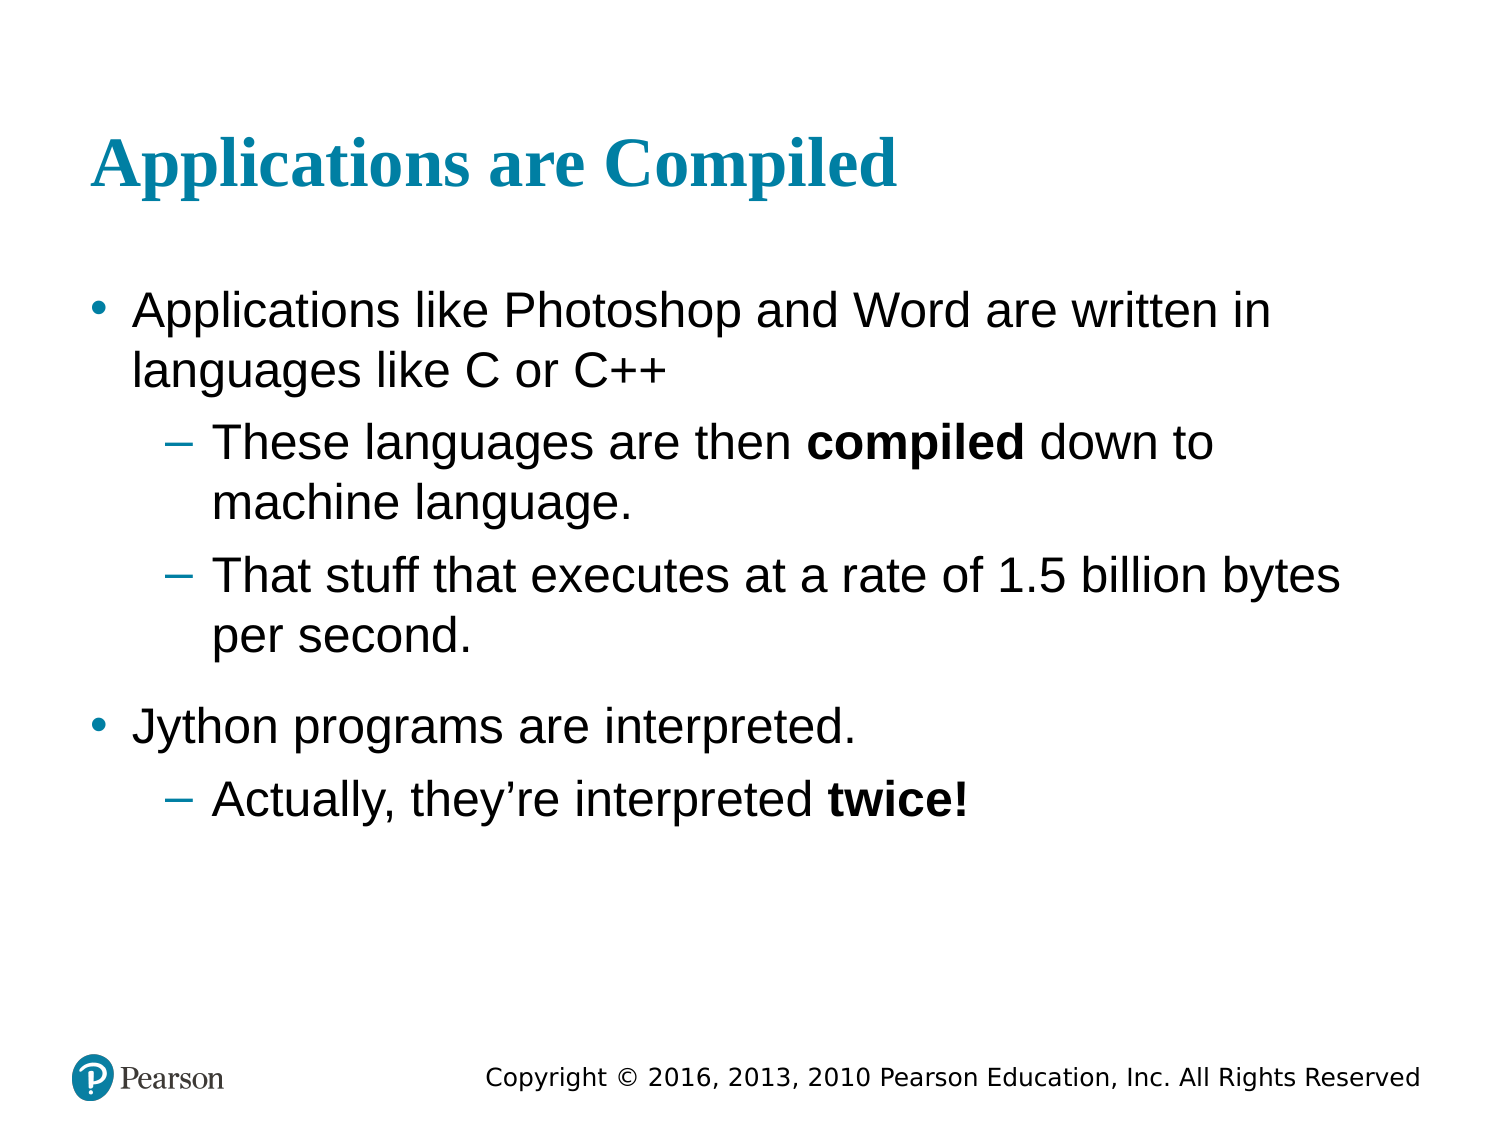

# Applications are Compiled
Applications like Photoshop and Word are written in languages like C or C++
These languages are then compiled down to machine language.
That stuff that executes at a rate of 1.5 billion bytes per second.
Jython programs are interpreted.
Actually, they’re interpreted twice!